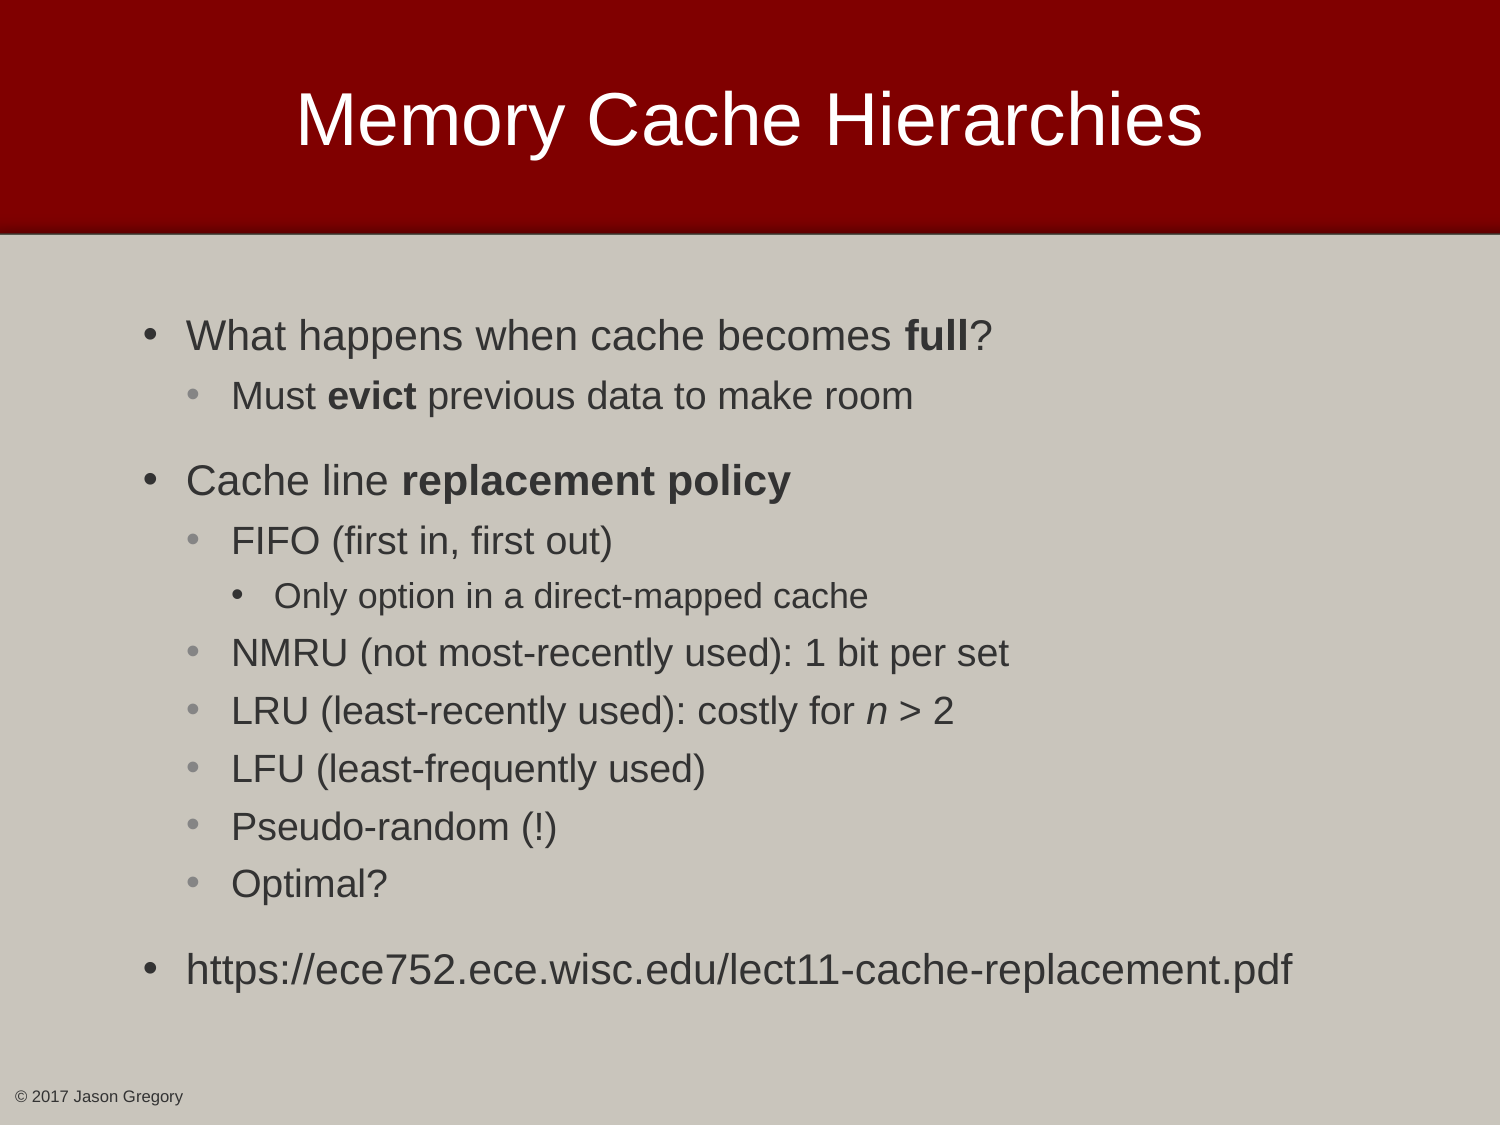

# Memory Cache Hierarchies
What happens when cache becomes full?
Must evict previous data to make room
Cache line replacement policy
FIFO (first in, first out)
Only option in a direct-mapped cache
NMRU (not most-recently used): 1 bit per set
LRU (least-recently used): costly for n > 2
LFU (least-frequently used)
Pseudo-random (!)
Optimal?
https://ece752.ece.wisc.edu/lect11-cache-replacement.pdf
© 2017 Jason Gregory